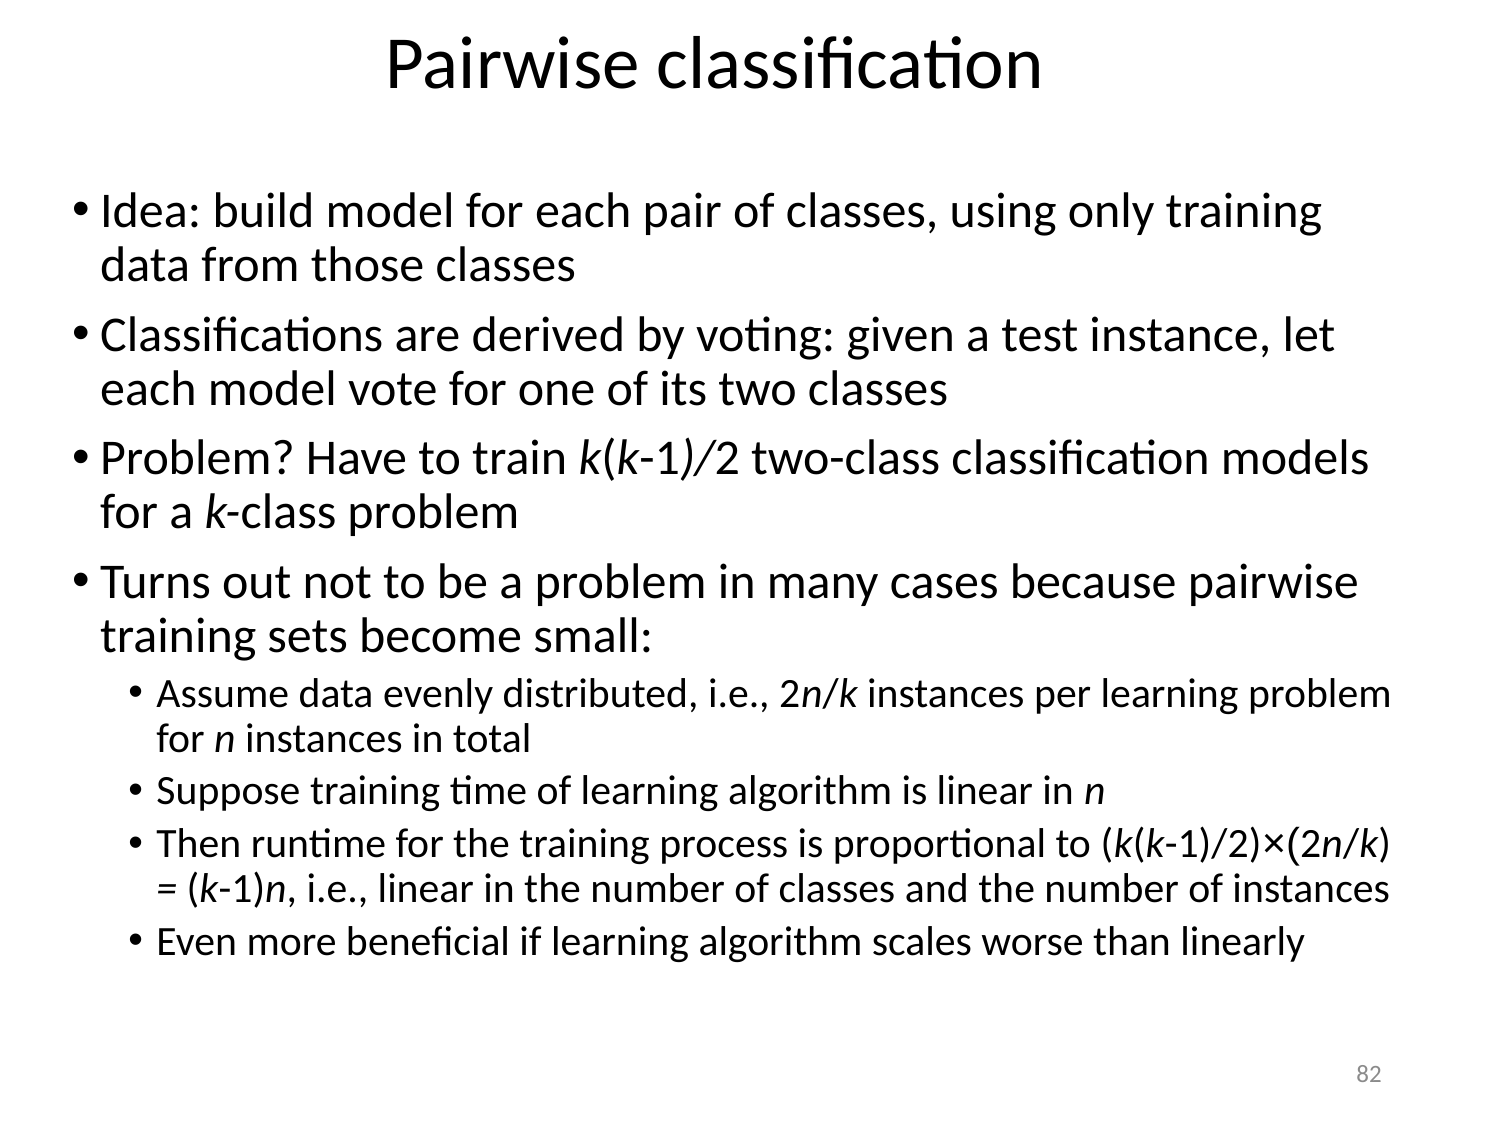

Pairwise classification
Idea: build model for each pair of classes, using only training data from those classes
Classifications are derived by voting: given a test instance, let each model vote for one of its two classes
Problem? Have to train k(k-1)/2 two-class classification models for a k-class problem
Turns out not to be a problem in many cases because pairwise training sets become small:
Assume data evenly distributed, i.e., 2n/k instances per learning problem for n instances in total
Suppose training time of learning algorithm is linear in n
Then runtime for the training process is proportional to (k(k-1)/2)×(2n/k) = (k-1)n, i.e., linear in the number of classes and the number of instances
Even more beneficial if learning algorithm scales worse than linearly
82